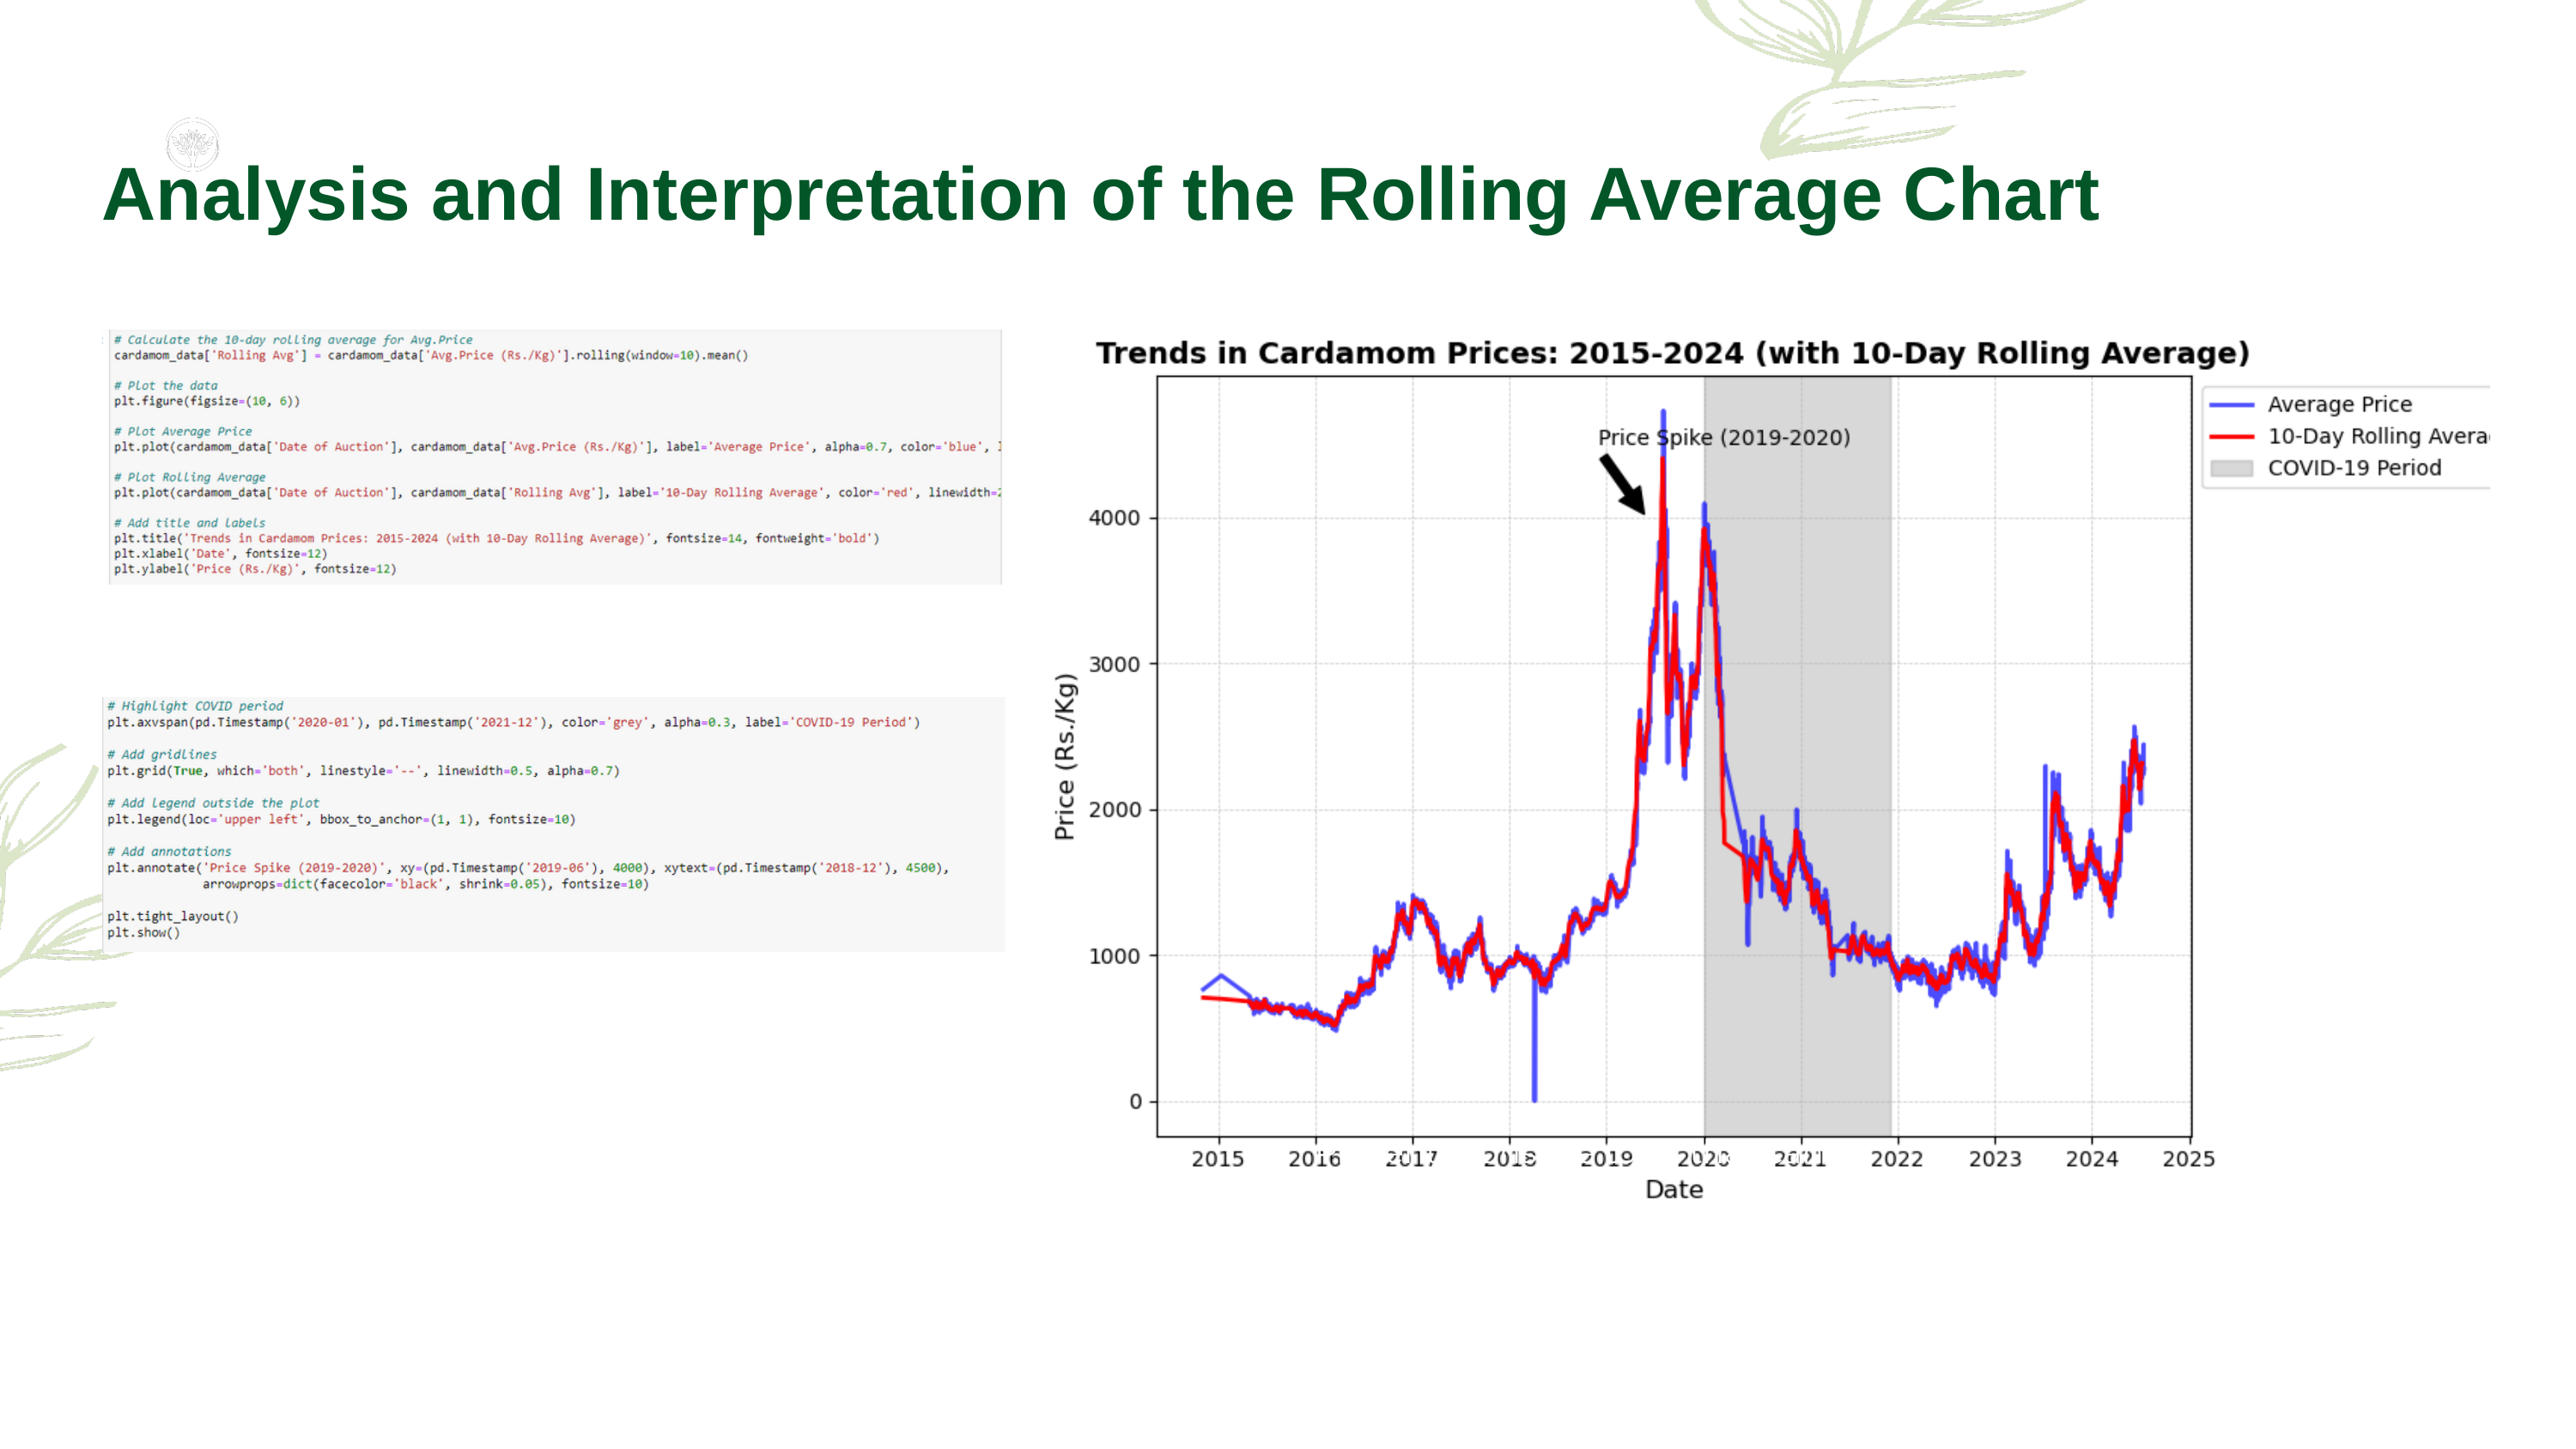

Borcelle
Analysis and Interpretation of the Rolling Average Chart

Presentations are tools that can be used as lectures.